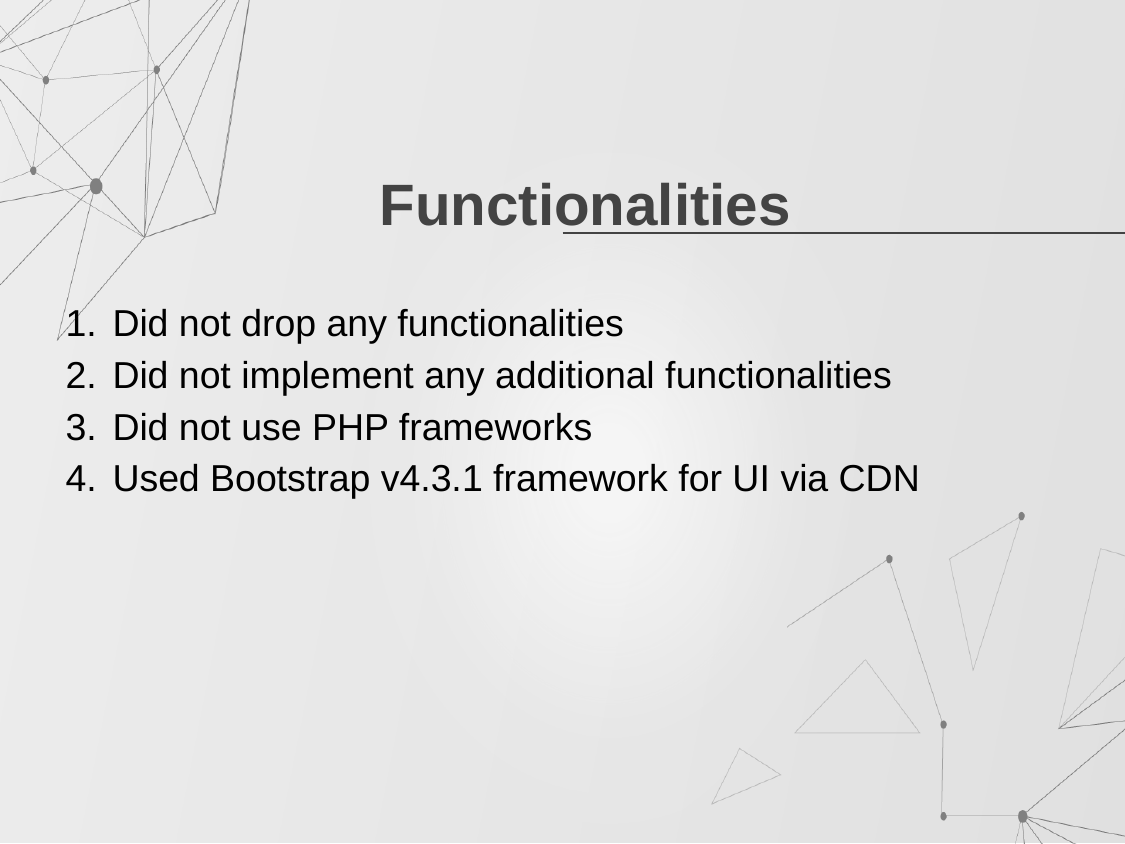

Functionalities

Did not drop any functionalities
Did not implement any additional functionalities
Did not use PHP frameworks
Used Bootstrap v4.3.1 framework for UI via CDN